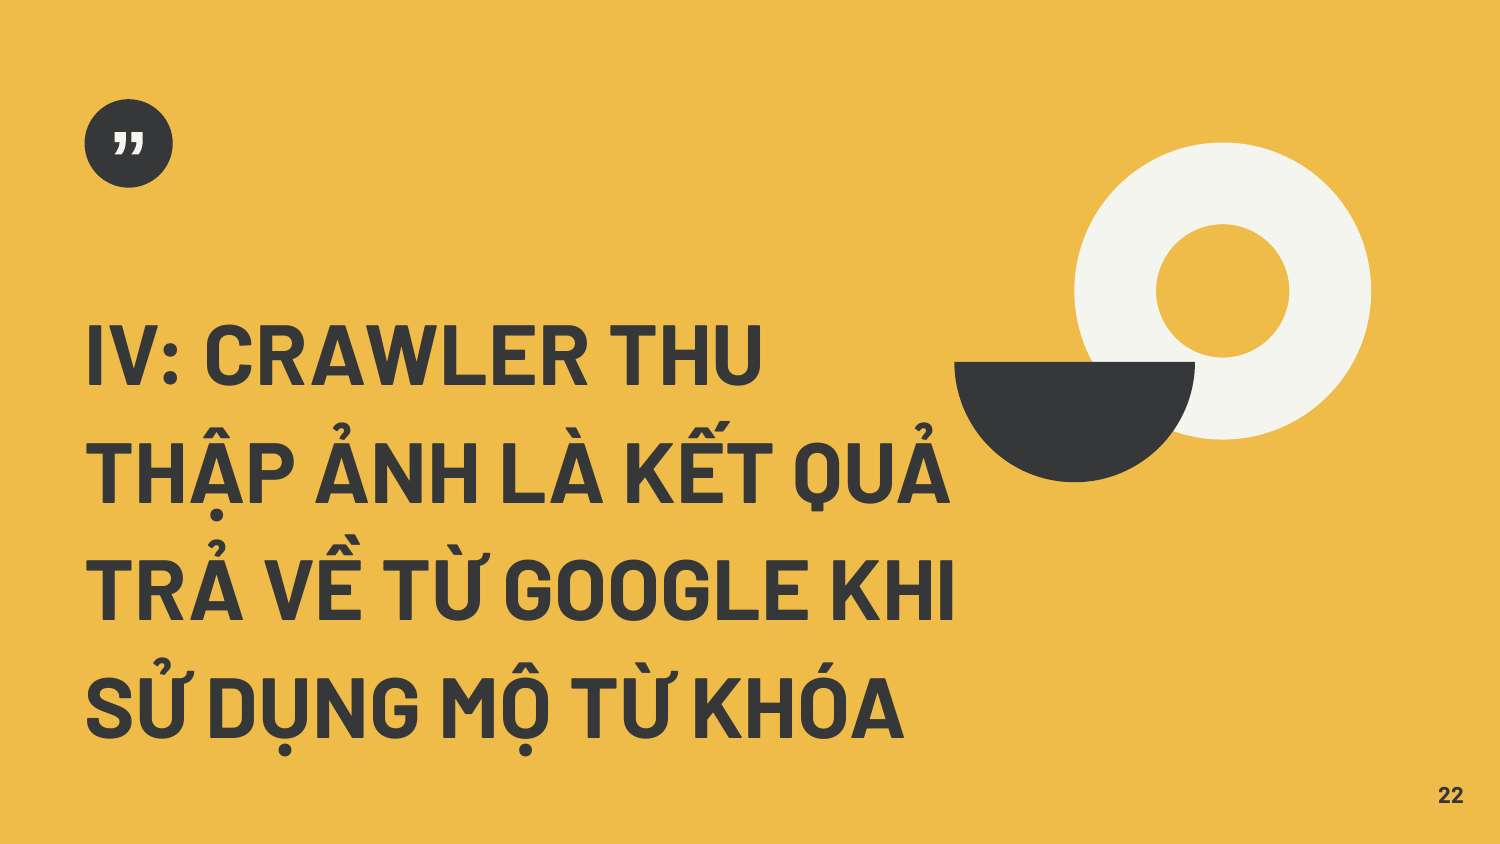

IV: CRAWLER THU THẬP ẢNH LÀ KẾT QUẢ TRẢ VỀ TỪ GOOGLE KHI SỬ DỤNG MỘ TỪ KHÓA
22